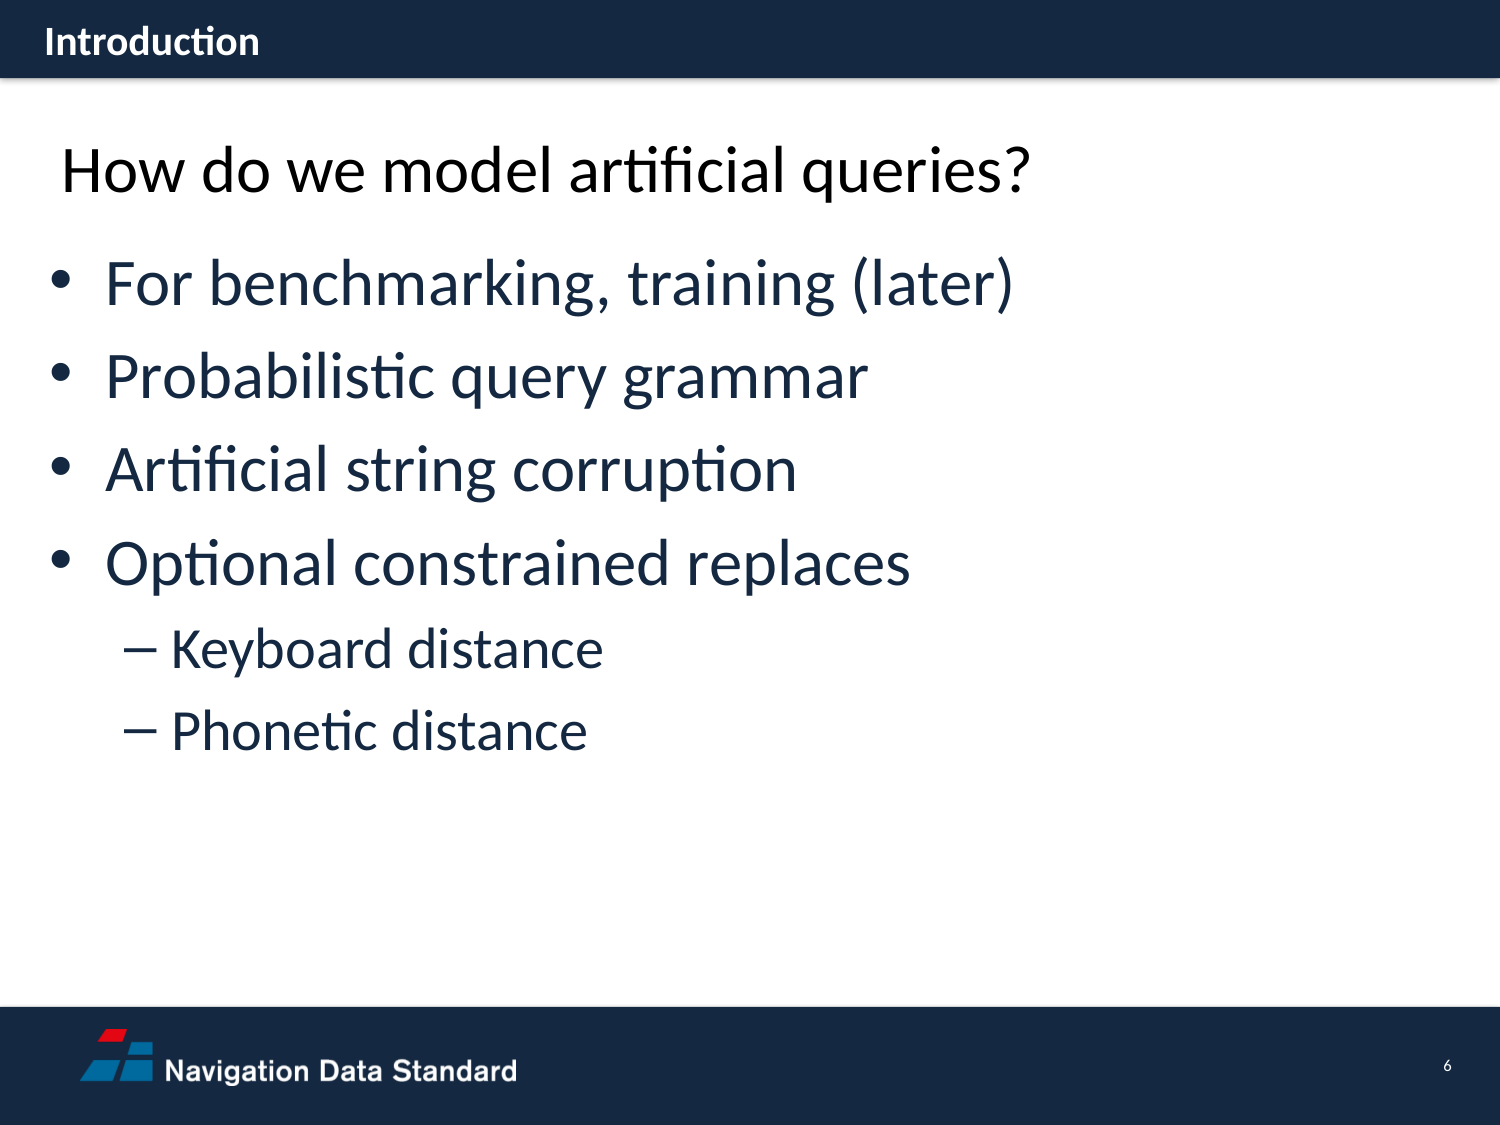

Introduction
How do we model artificial queries?
For benchmarking, training (later)
Probabilistic query grammar
Artificial string corruption
Optional constrained replaces
Keyboard distance
Phonetic distance